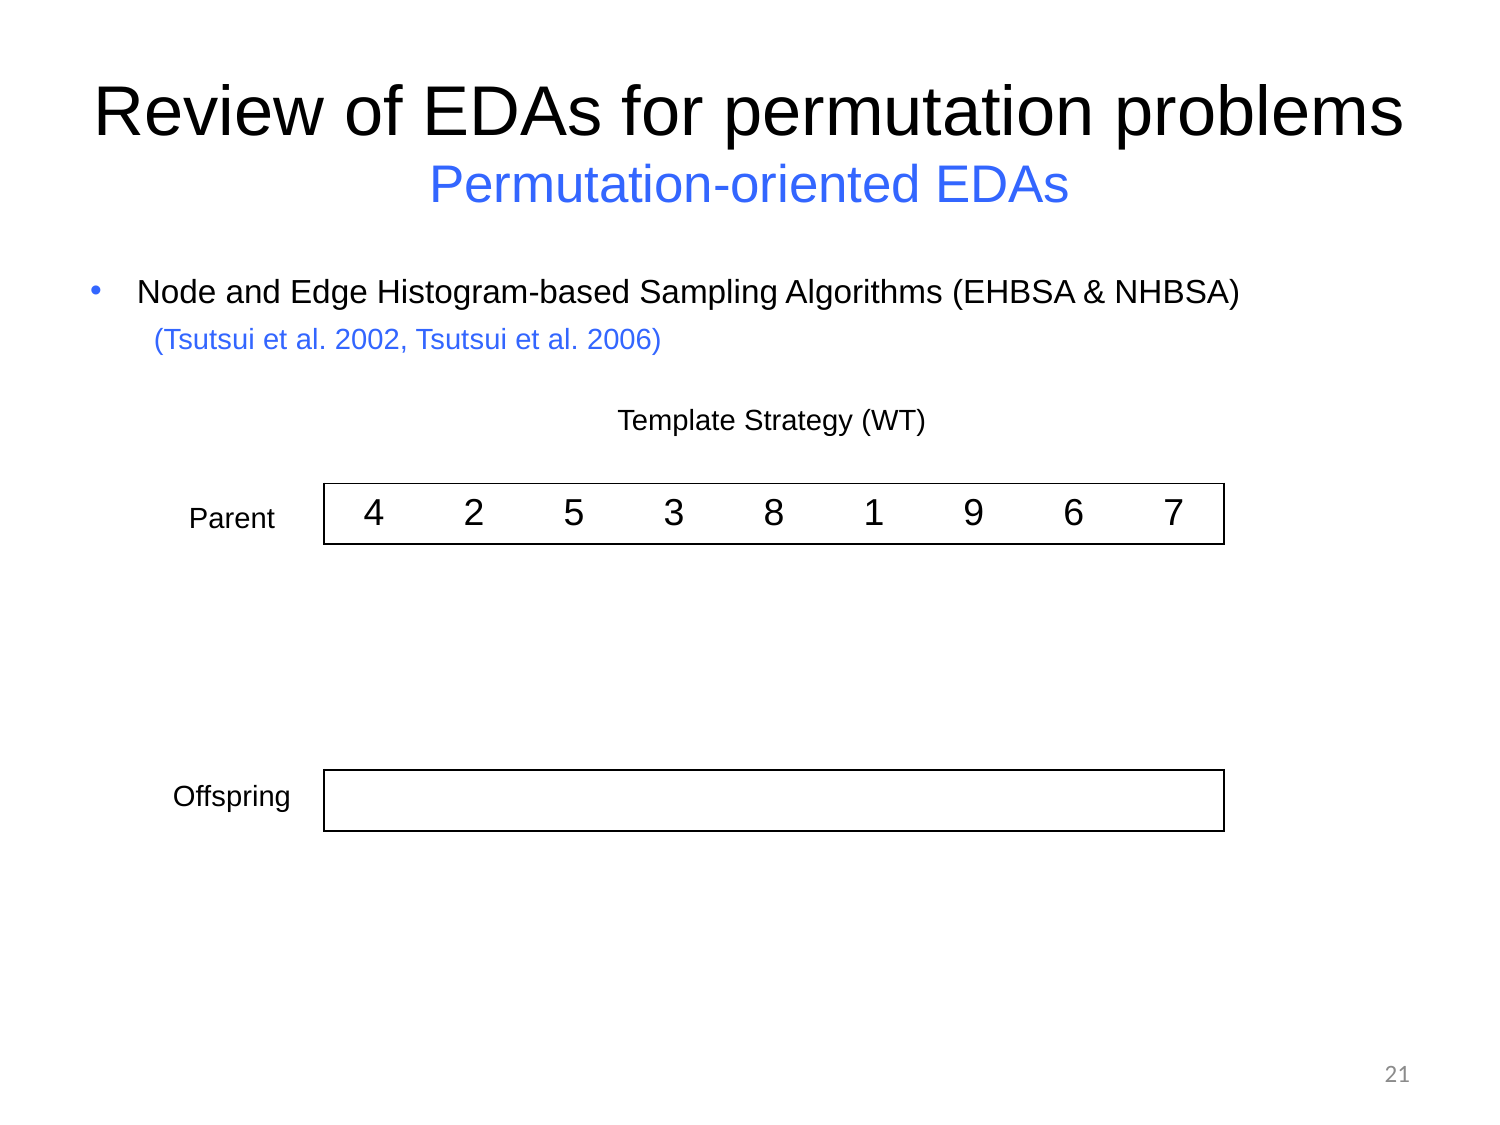

# Review of EDAs for permutation problems Permutation-oriented EDAs
Node and Edge Histogram-based Sampling Algorithms (EHBSA & NHBSA)
       (Tsutsui et al. 2002, Tsutsui et al. 2006)
Template Strategy (WT)

| 4 | 2 | 5 | 3 | 8 | 1 | 9 | 6 | 7 |
| --- | --- | --- | --- | --- | --- | --- | --- | --- |
Parent
Offspring
|  |  |  |  |  |  |  |  |  |
| --- | --- | --- | --- | --- | --- | --- | --- | --- |
21